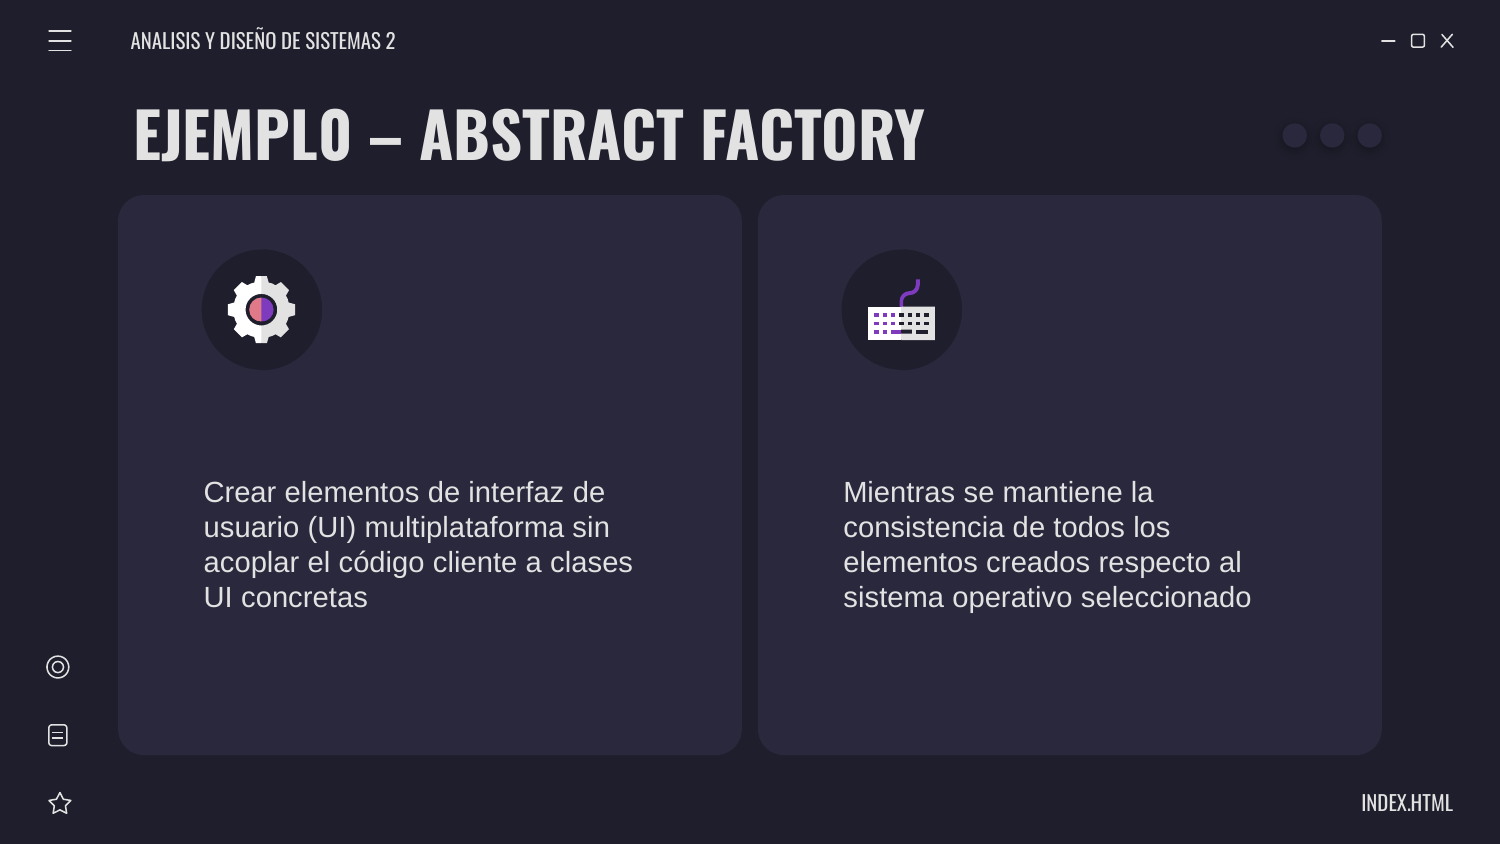

ANALISIS Y DISEÑO DE SISTEMAS 2

# EJEMPL0 – ABSTRACT FACTORY

Crear elementos de interfaz de usuario (UI) multiplataforma sin acoplar el código cliente a clases UI concretas
Mientras se mantiene la consistencia de todos los elementos creados respecto al sistema operativo seleccionado

INDEX.HTML